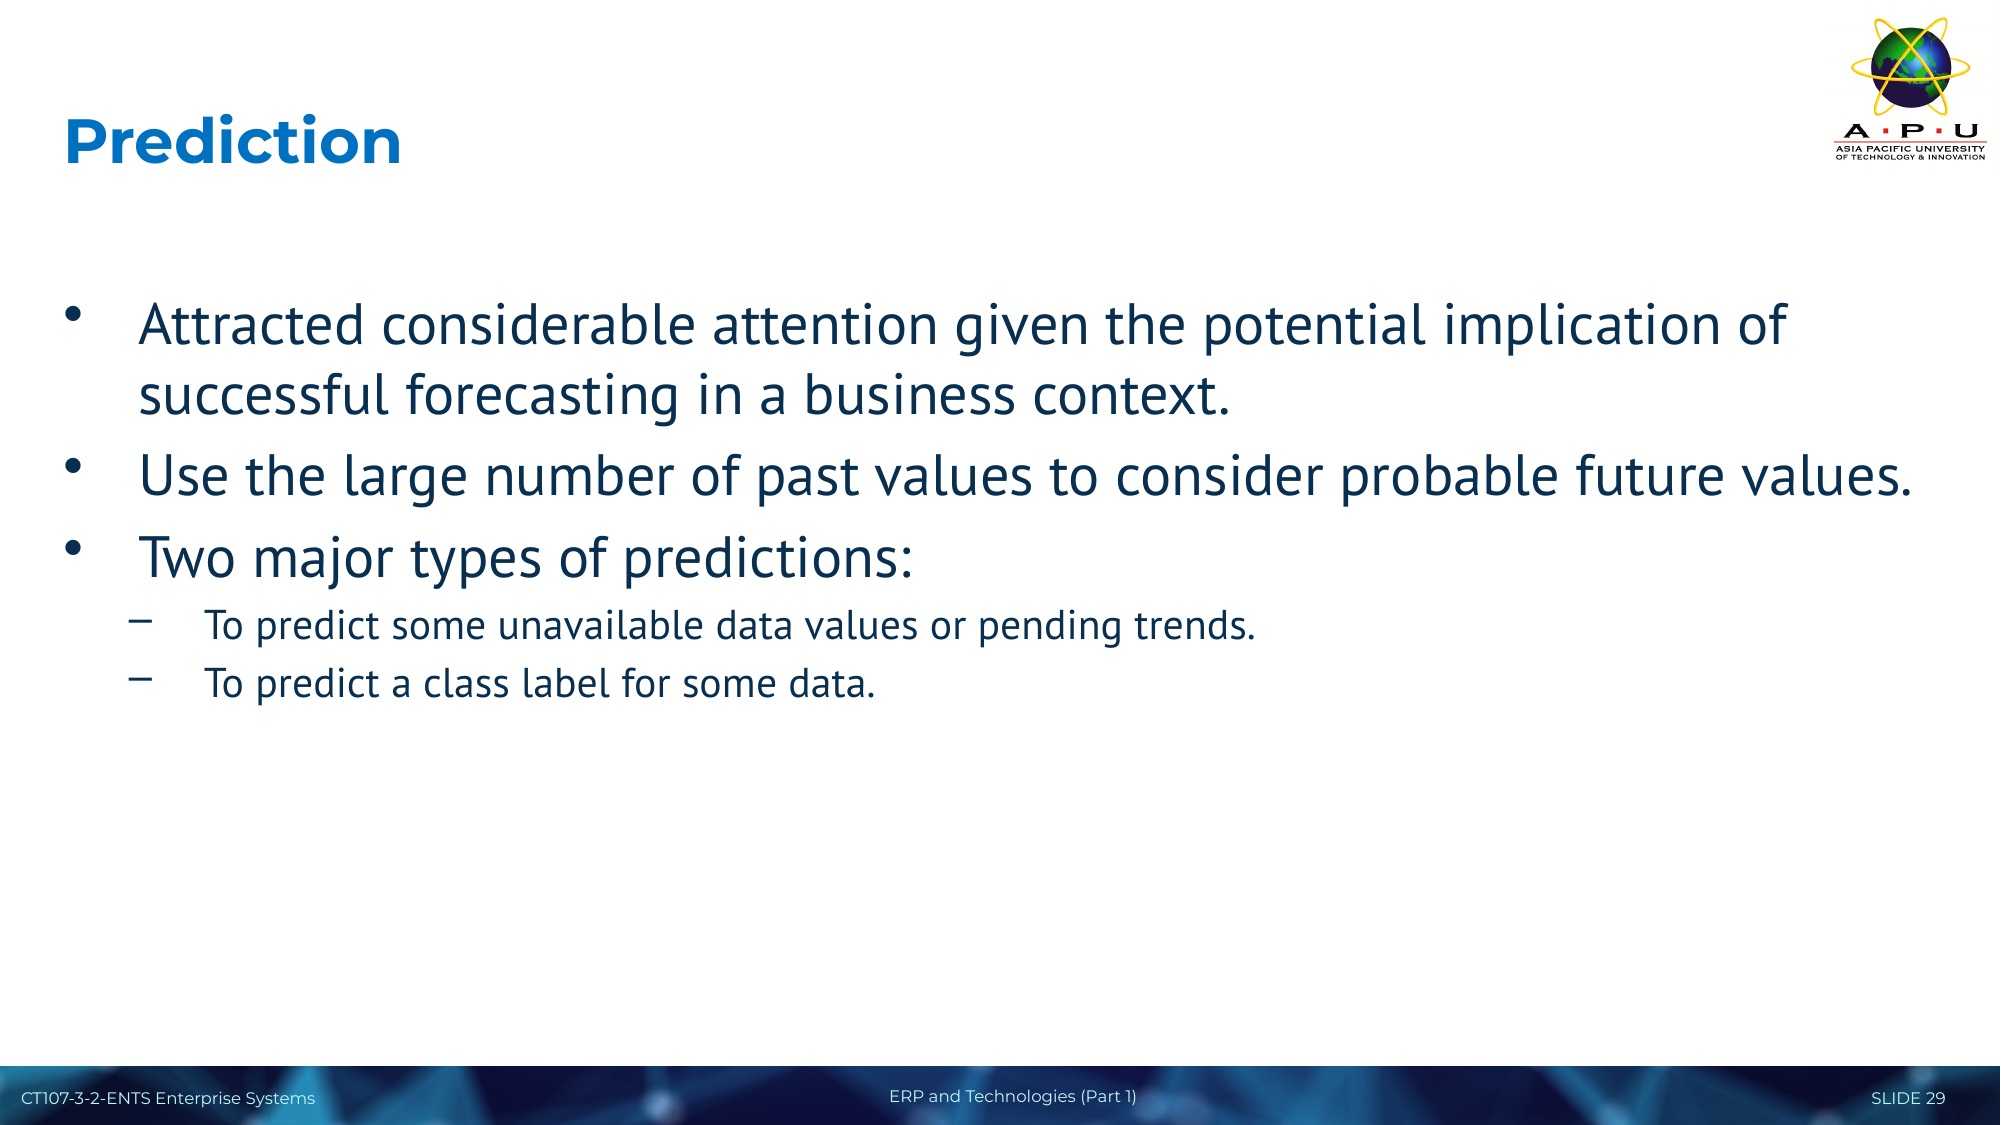

# Prediction
Attracted considerable attention given the potential implication of successful forecasting in a business context.
Use the large number of past values to consider probable future values.
Two major types of predictions:
To predict some unavailable data values or pending trends.
To predict a class label for some data.